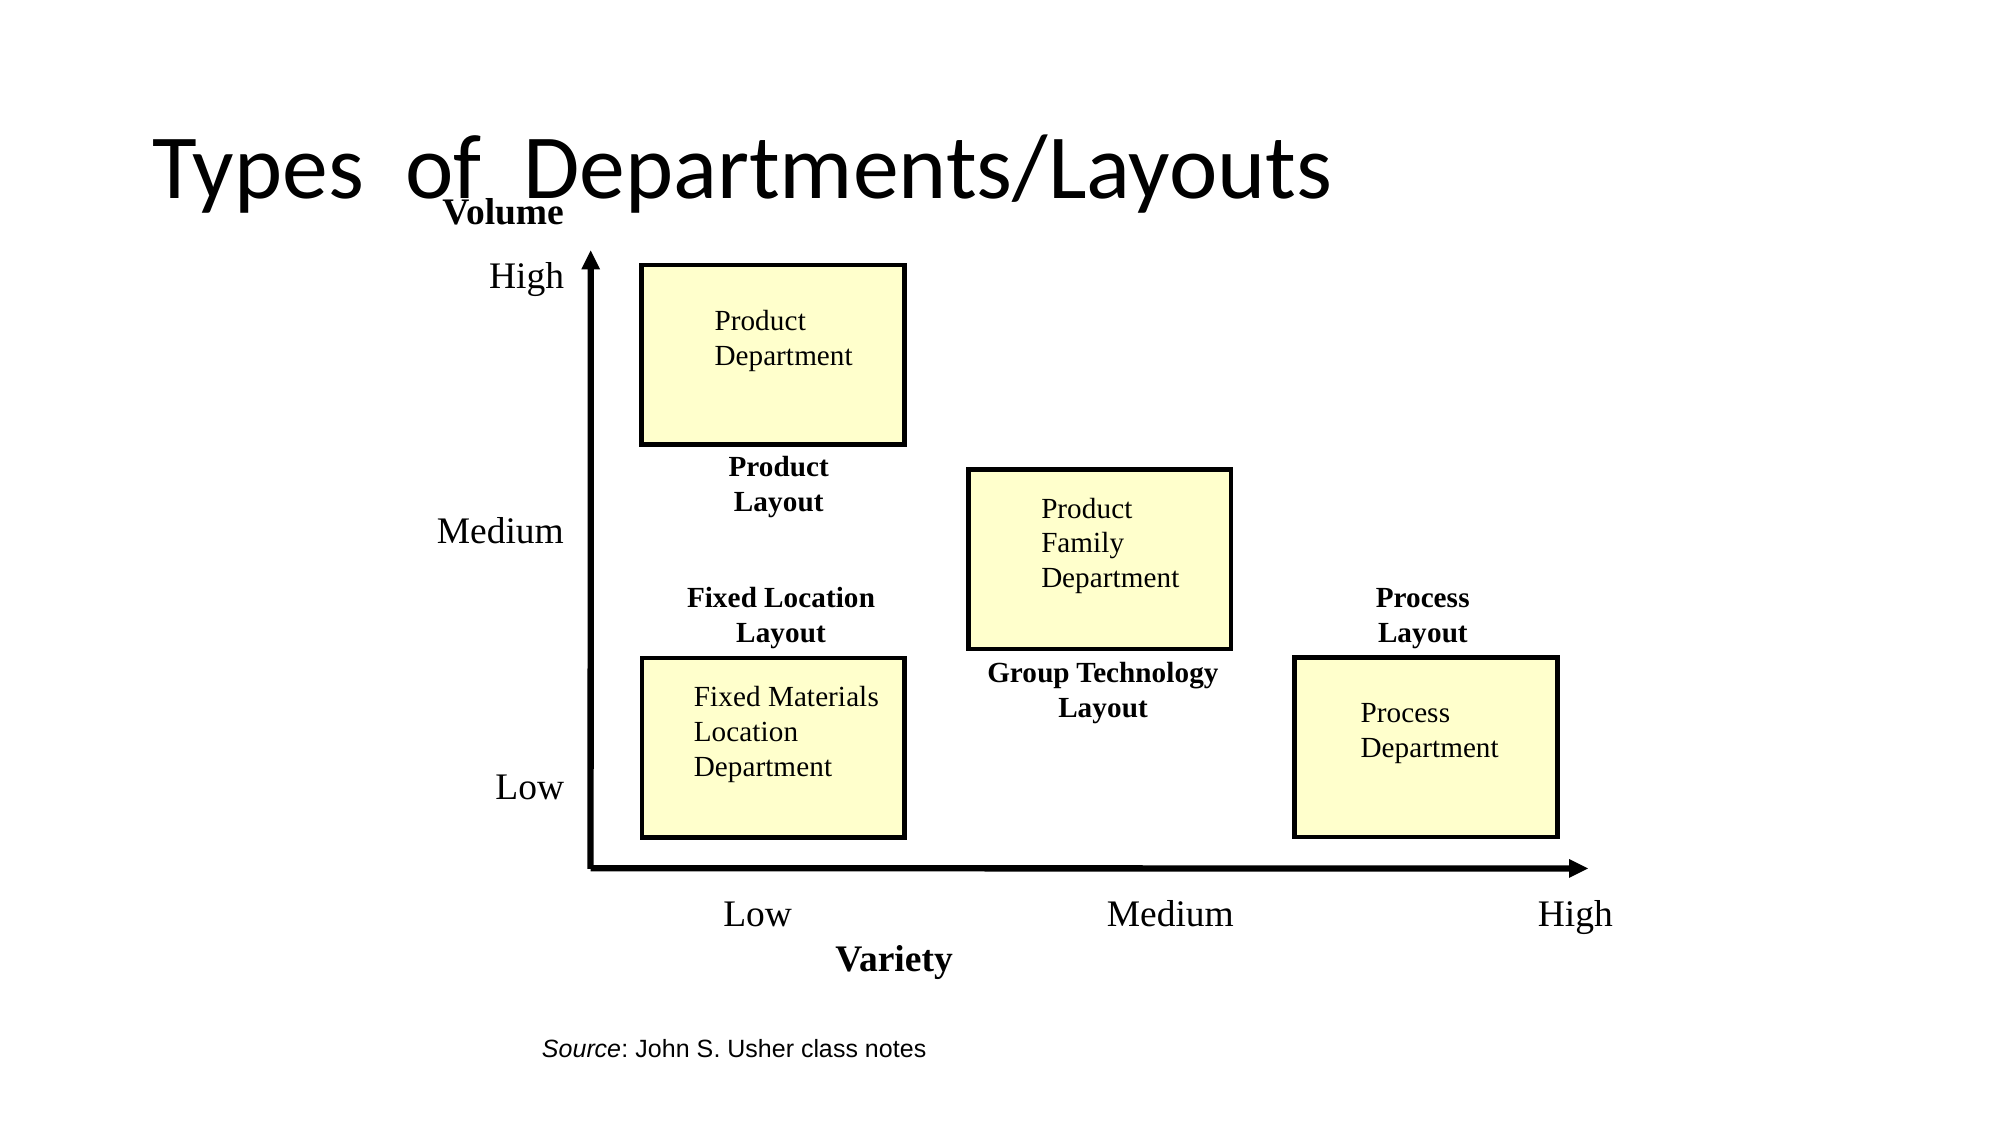

# Types  of  Departments/Layouts
Volume
High

Medium

Low

Product Department
Product Layout

Product  Family Department
Fixed Location Layout
Process Layout
Group Technology Layout

Fixed Materials Location Department
Process Department
         Low		  Medium 		High    	     Variety
Source: John S. Usher class notes